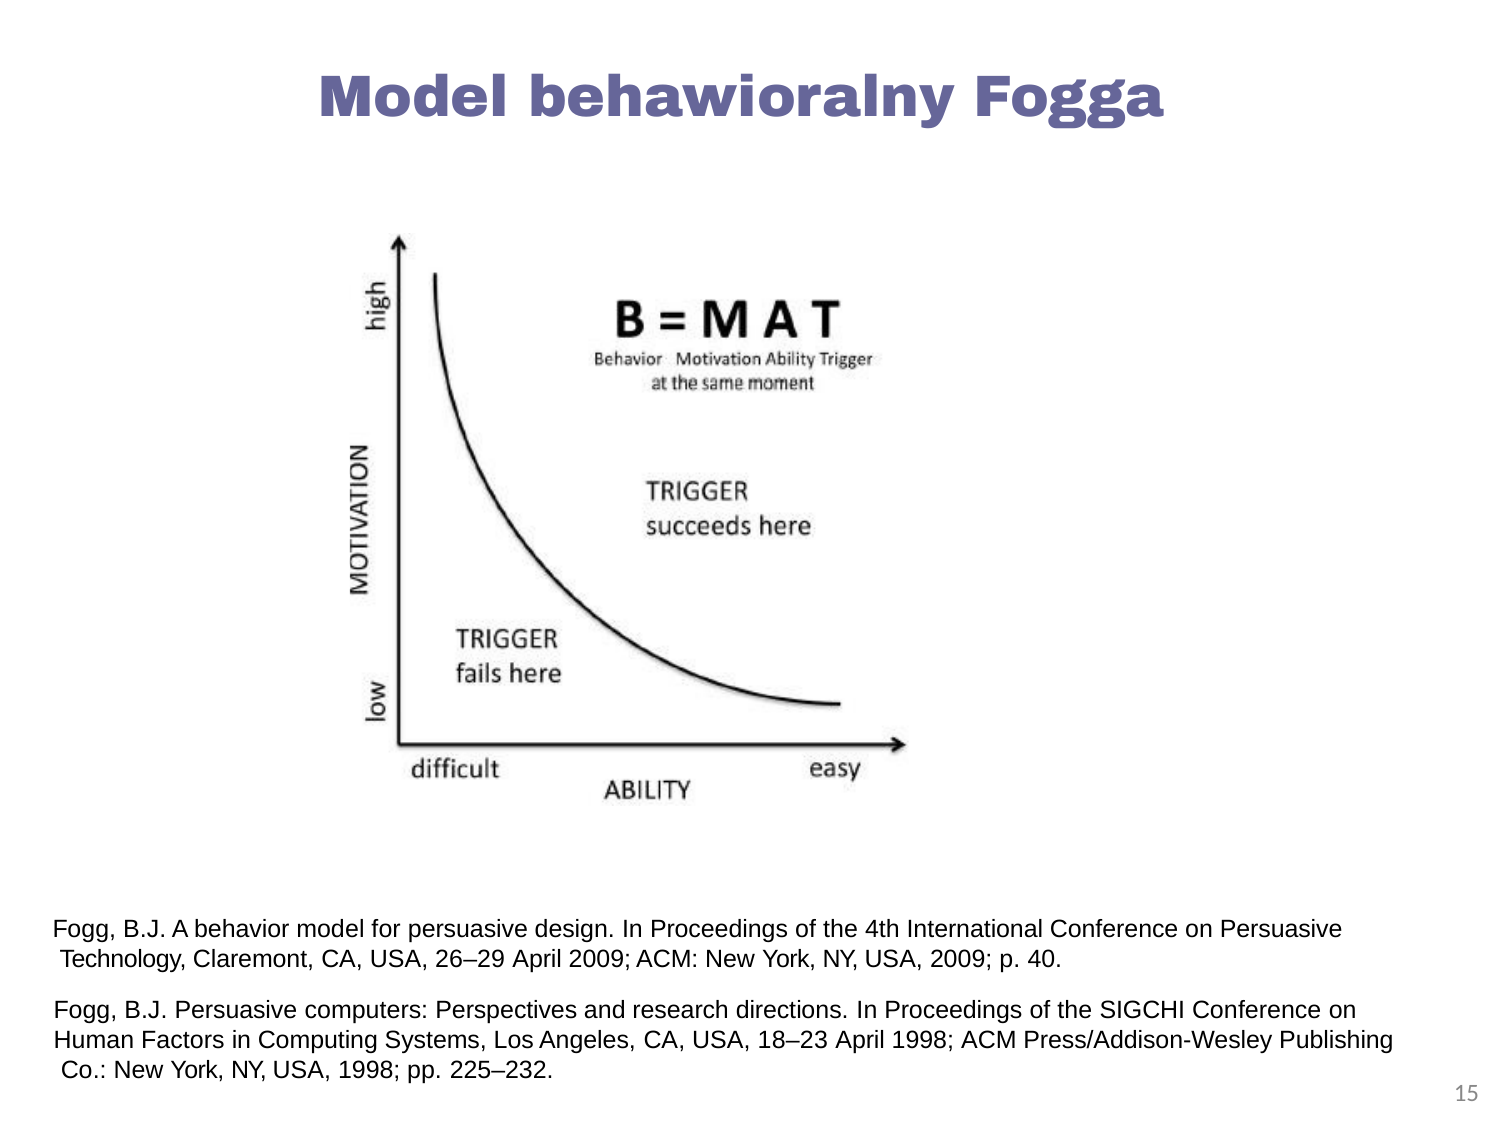

# Model behawioralny Fogga

Fogg, B.J. A behavior model for persuasive design. In Proceedings of the 4th International Conference on Persuasive  Technology, Claremont, CA, USA, 26–29 April 2009; ACM: New York, NY, USA, 2009; p. 40.
Fogg, B.J. Persuasive computers: Perspectives and research directions. In Proceedings of the SIGCHI Conference on  Human Factors in Computing Systems, Los Angeles, CA, USA, 18–23 April 1998; ACM Press/Addison-Wesley Publishing  Co.: New York, NY, USA, 1998; pp. 225–232.
15